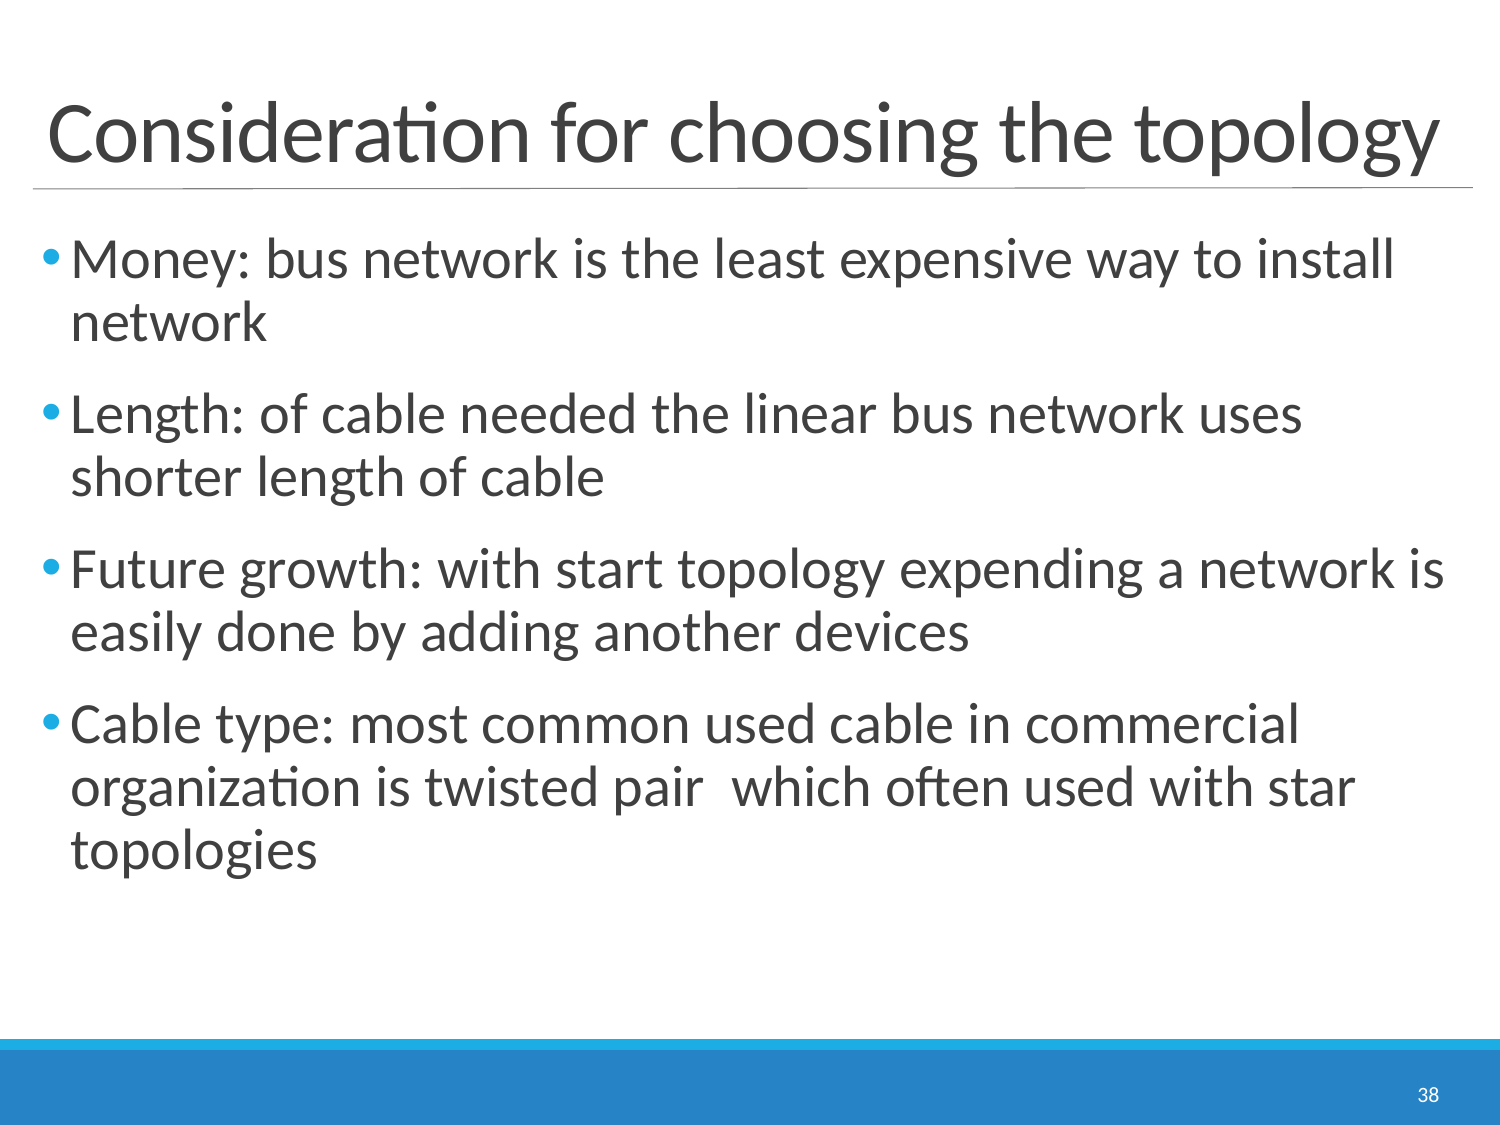

# Consideration for choosing the topology
Money: bus network is the least expensive way to install network
Length: of cable needed the linear bus network uses shorter length of cable
Future growth: with start topology expending a network is easily done by adding another devices
Cable type: most common used cable in commercial organization is twisted pair  which often used with star topologies